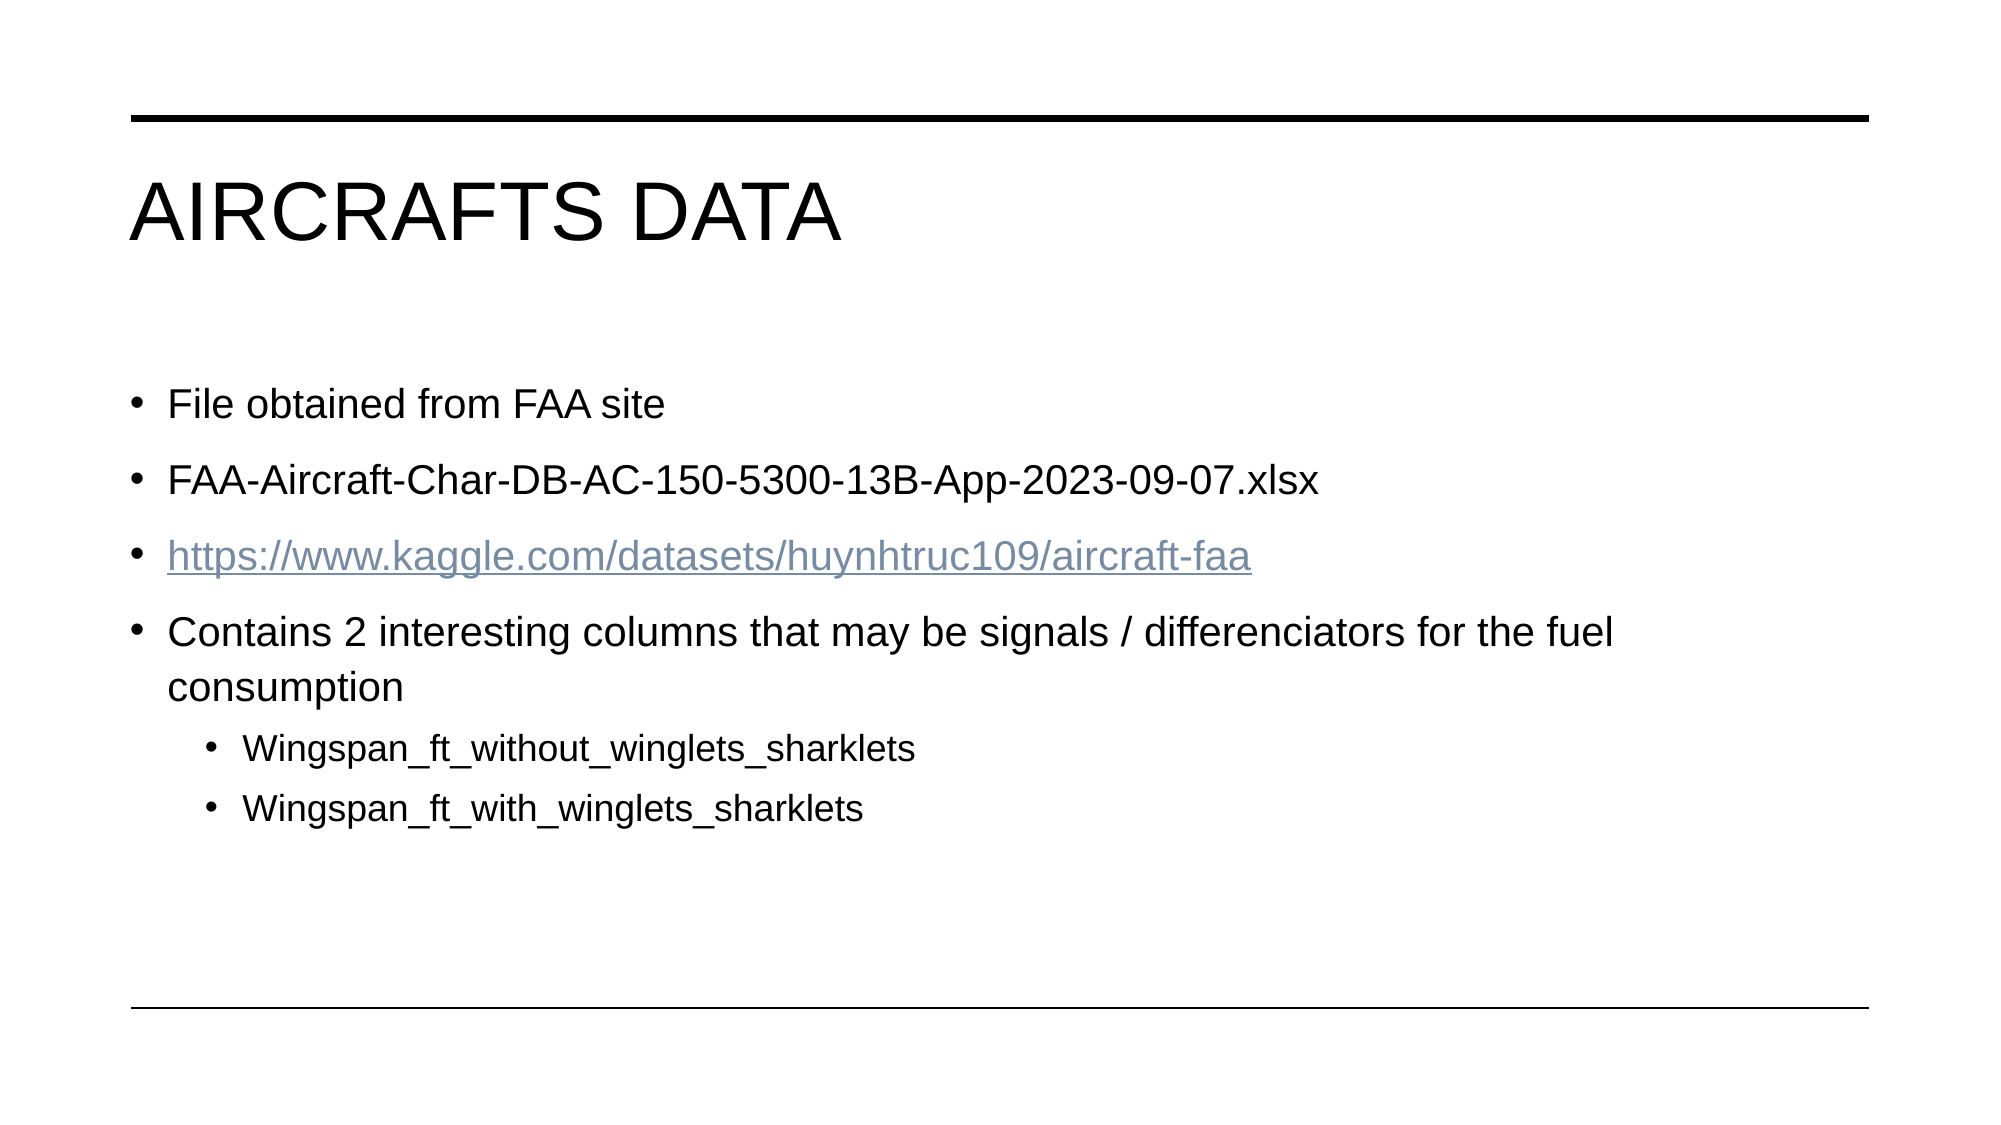

# Aircrafts data
File obtained from FAA site
FAA-Aircraft-Char-DB-AC-150-5300-13B-App-2023-09-07.xlsx
https://www.kaggle.com/datasets/huynhtruc109/aircraft-faa
Contains 2 interesting columns that may be signals / differenciators for the fuel consumption
Wingspan_ft_without_winglets_sharklets
Wingspan_ft_with_winglets_sharklets